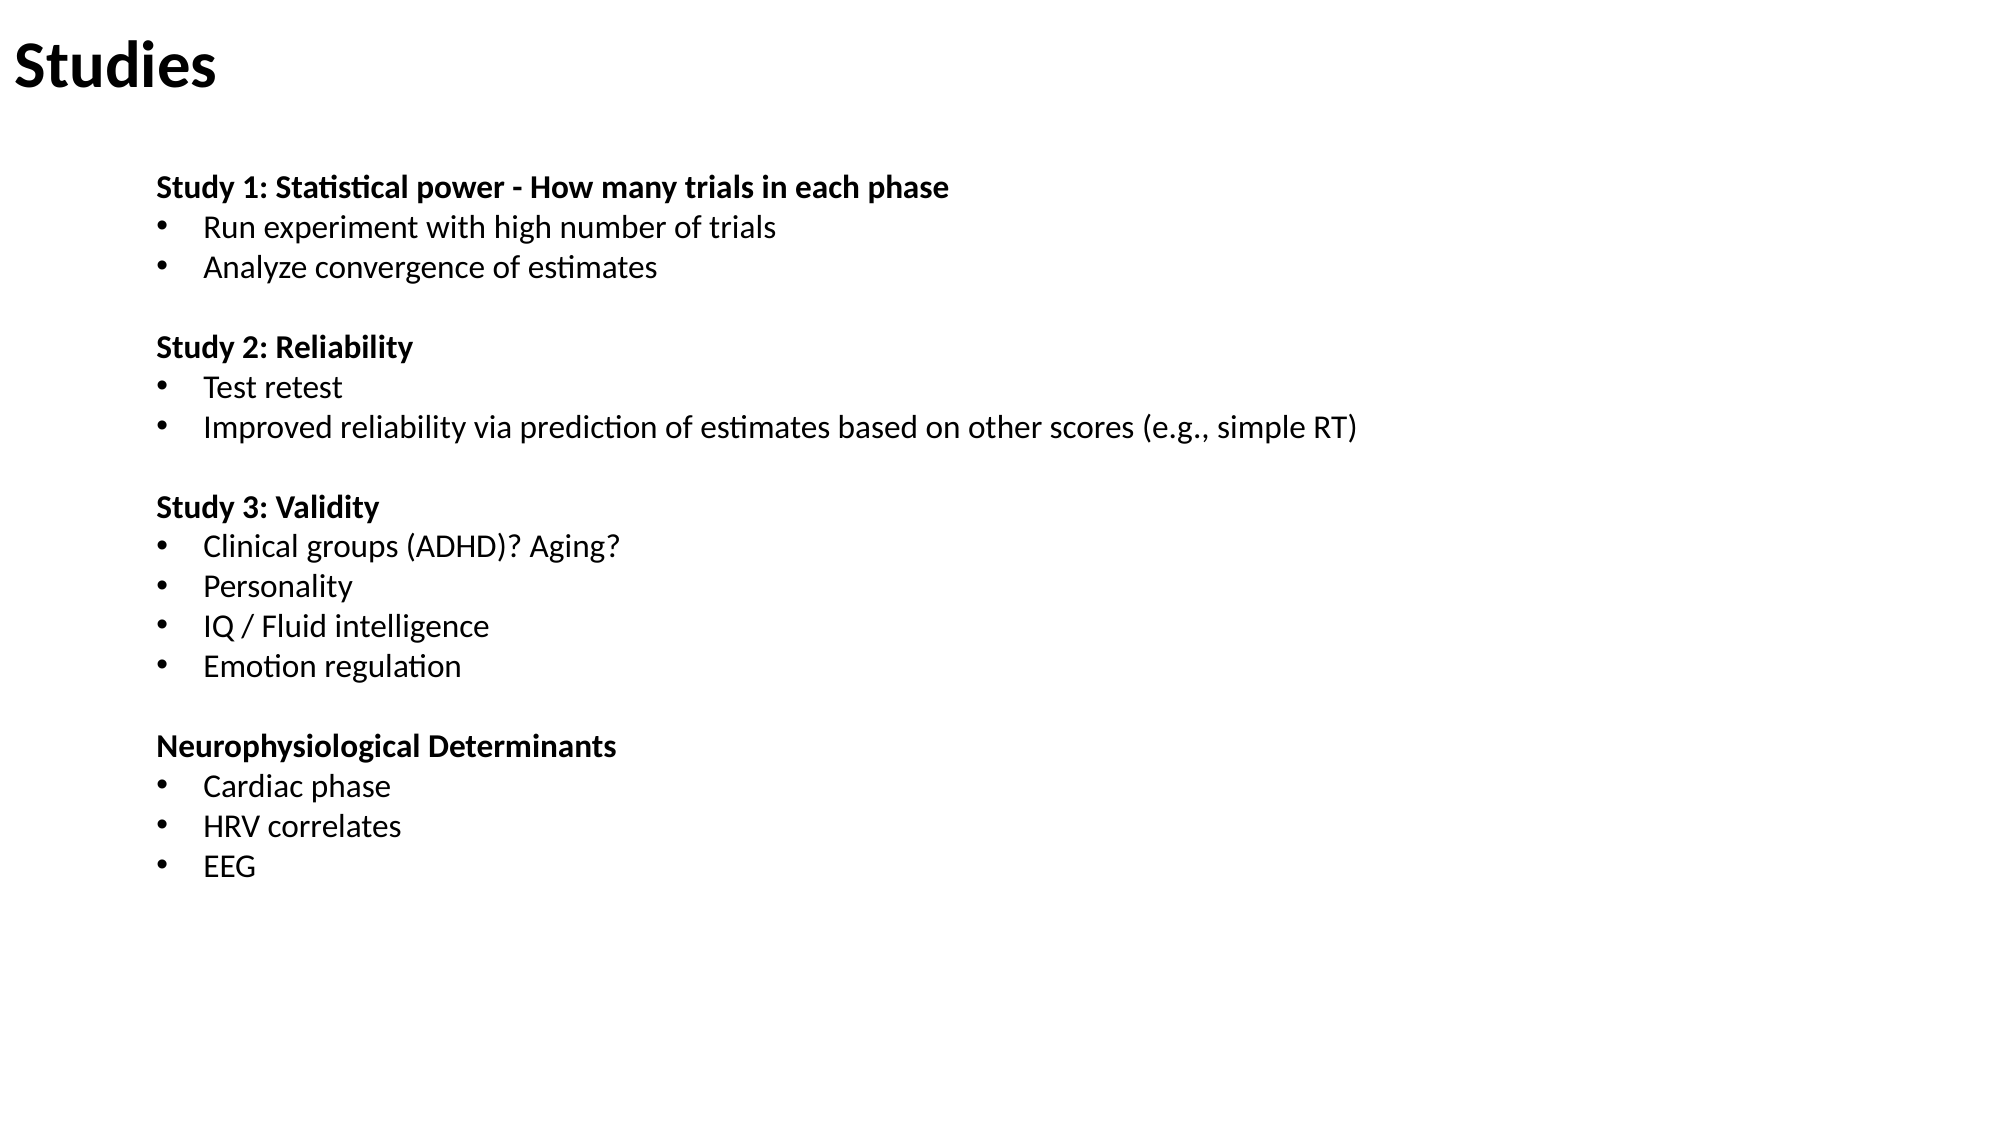

Studies
Study 1: Statistical power - How many trials in each phase
Run experiment with high number of trials
Analyze convergence of estimates

Study 2: Reliability
Test retest
Improved reliability via prediction of estimates based on other scores (e.g., simple RT)

Study 3: Validity
Clinical groups (ADHD)? Aging?
Personality
IQ / Fluid intelligence
Emotion regulation

Neurophysiological Determinants
Cardiac phase
HRV correlates
EEG